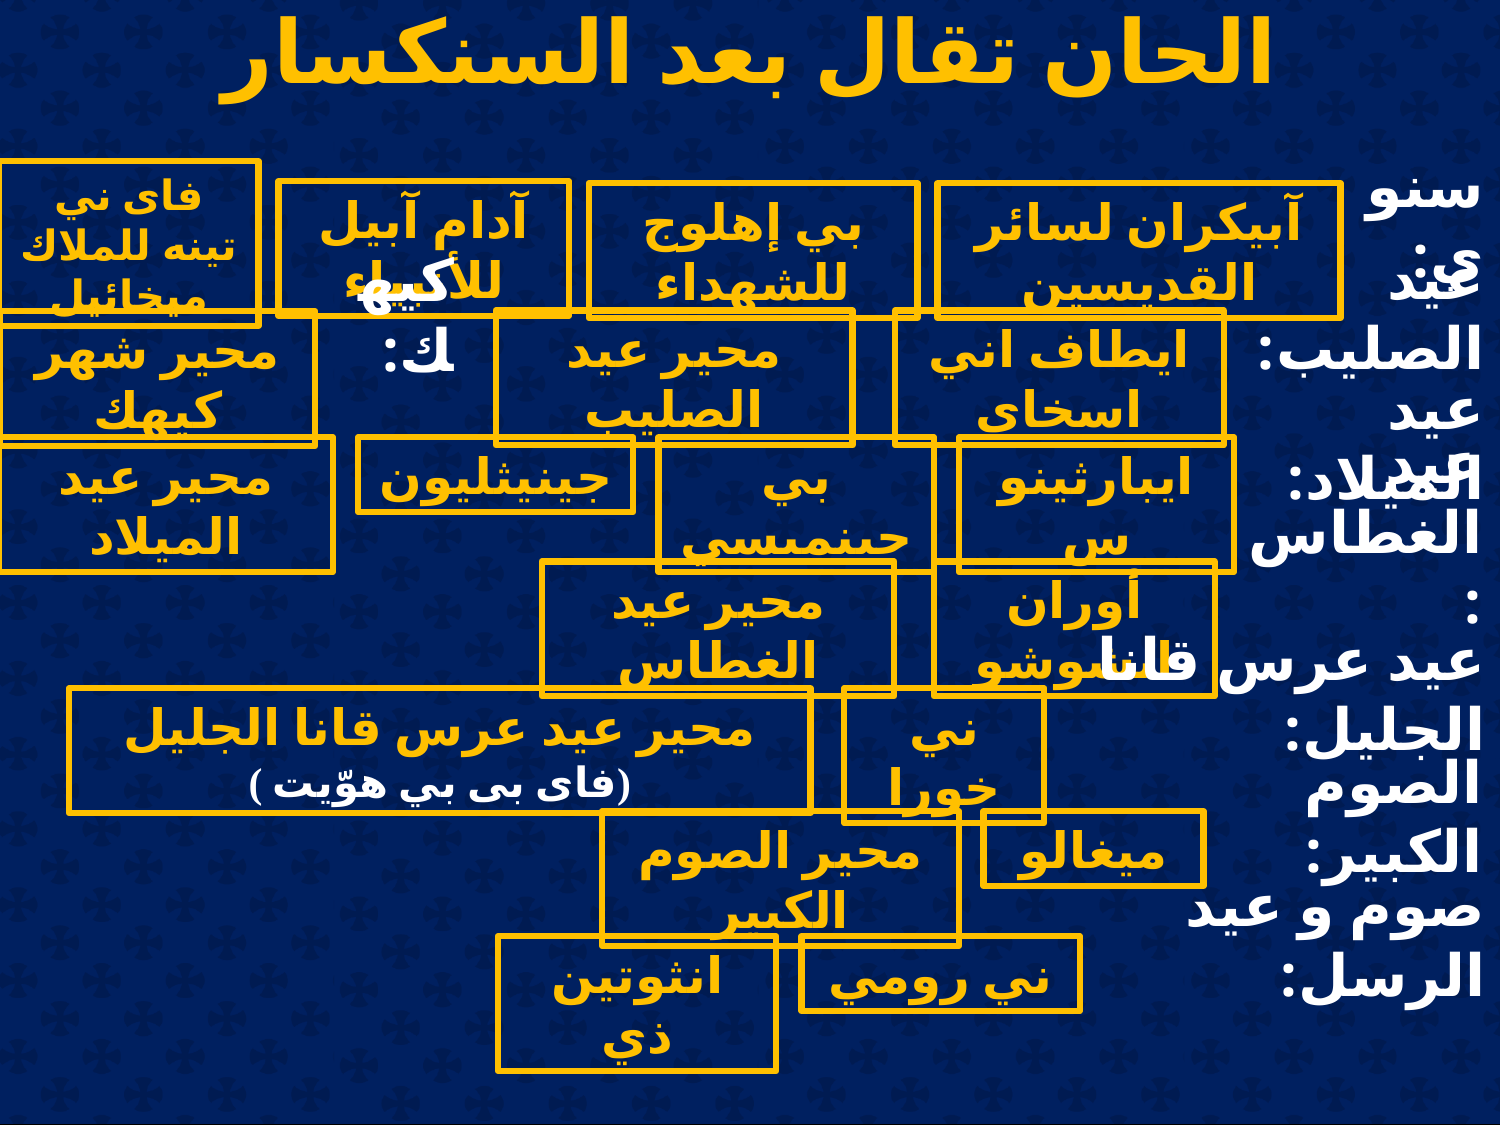

# الحان تقال بعد السنكسار
فاى ني تينه للملاك ميخائيل
سنوي:
آدام آبيل للأنبياء
بي إهلوج للشهداء
آبيكران لسائر القديسين
عيد الصليب:
كيهك:
محير عيد الصليب
ايطاف اني اسخاي
محير شهر كيهك
عيد الميلاد:
محير عيد الميلاد
جينيثليون
بي جينميسي
ايبارثينوس
عيد الغطاس:
محير عيد الغطاس
أوران انشوشو
عيد عرس قانا الجليل:
محير عيد عرس قانا الجليل (فاى بى بي هوّيت )
ني خورا
الصوم الكبير:
محير الصوم الكبير
ميغالو
صوم و عيد الرسل:
انثوتين ذي
ني رومي